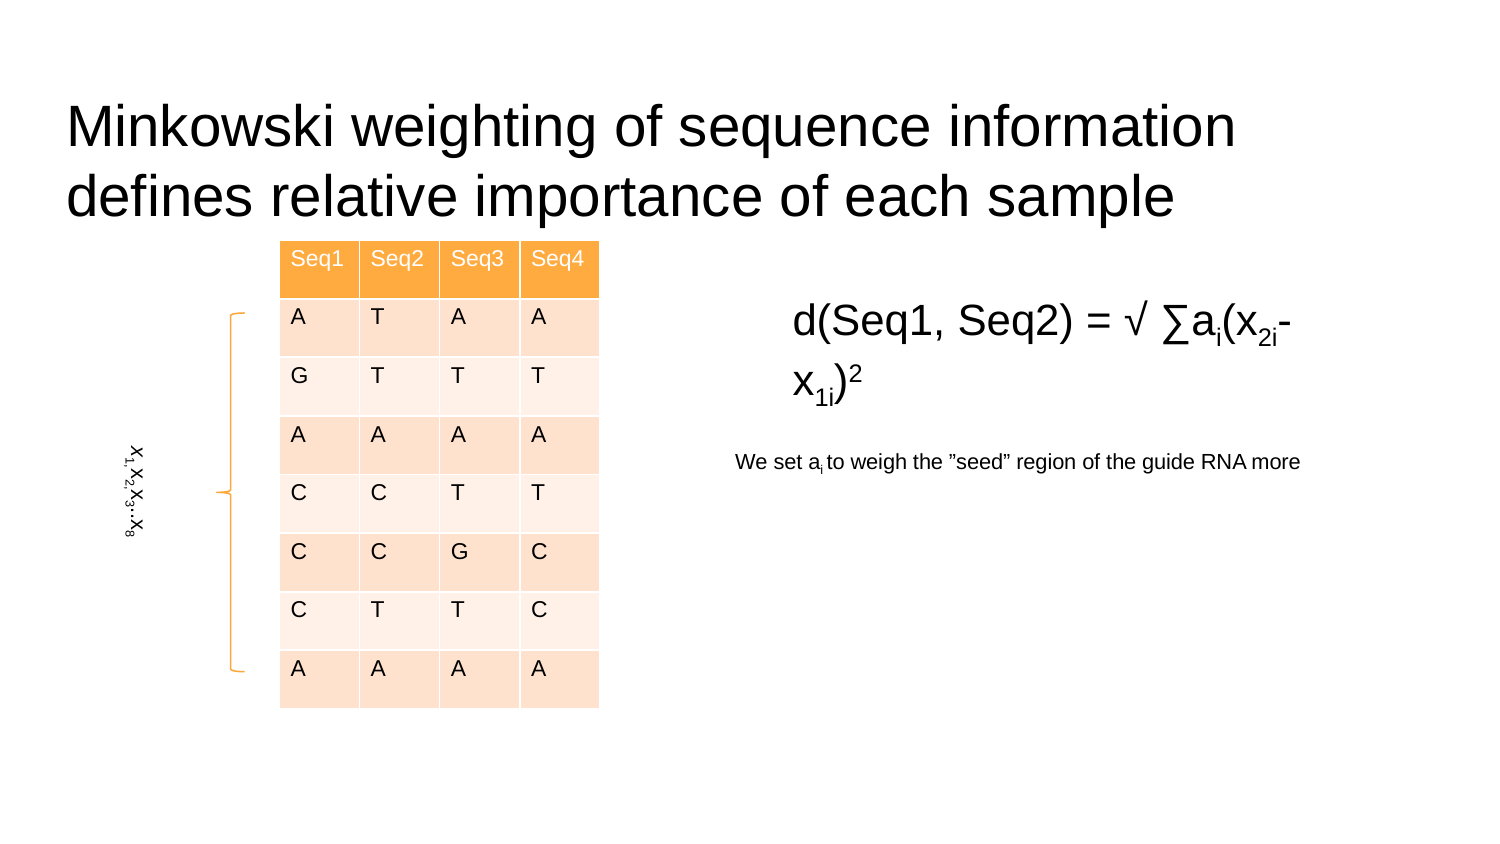

# Minkowski weighting of sequence information defines relative importance of each sample
| Seq1 | Seq2 | Seq3 | Seq4 |
| --- | --- | --- | --- |
| A | T | A | A |
| G | T | T | T |
| A | A | A | A |
| C | C | T | T |
| C | C | G | C |
| C | T | T | C |
| A | A | A | A |
d(Seq1, Seq2) = √ ∑ai(x2i-x1i)2

We set ai to weigh the ”seed” region of the guide RNA more
x1,x2,x3..x8